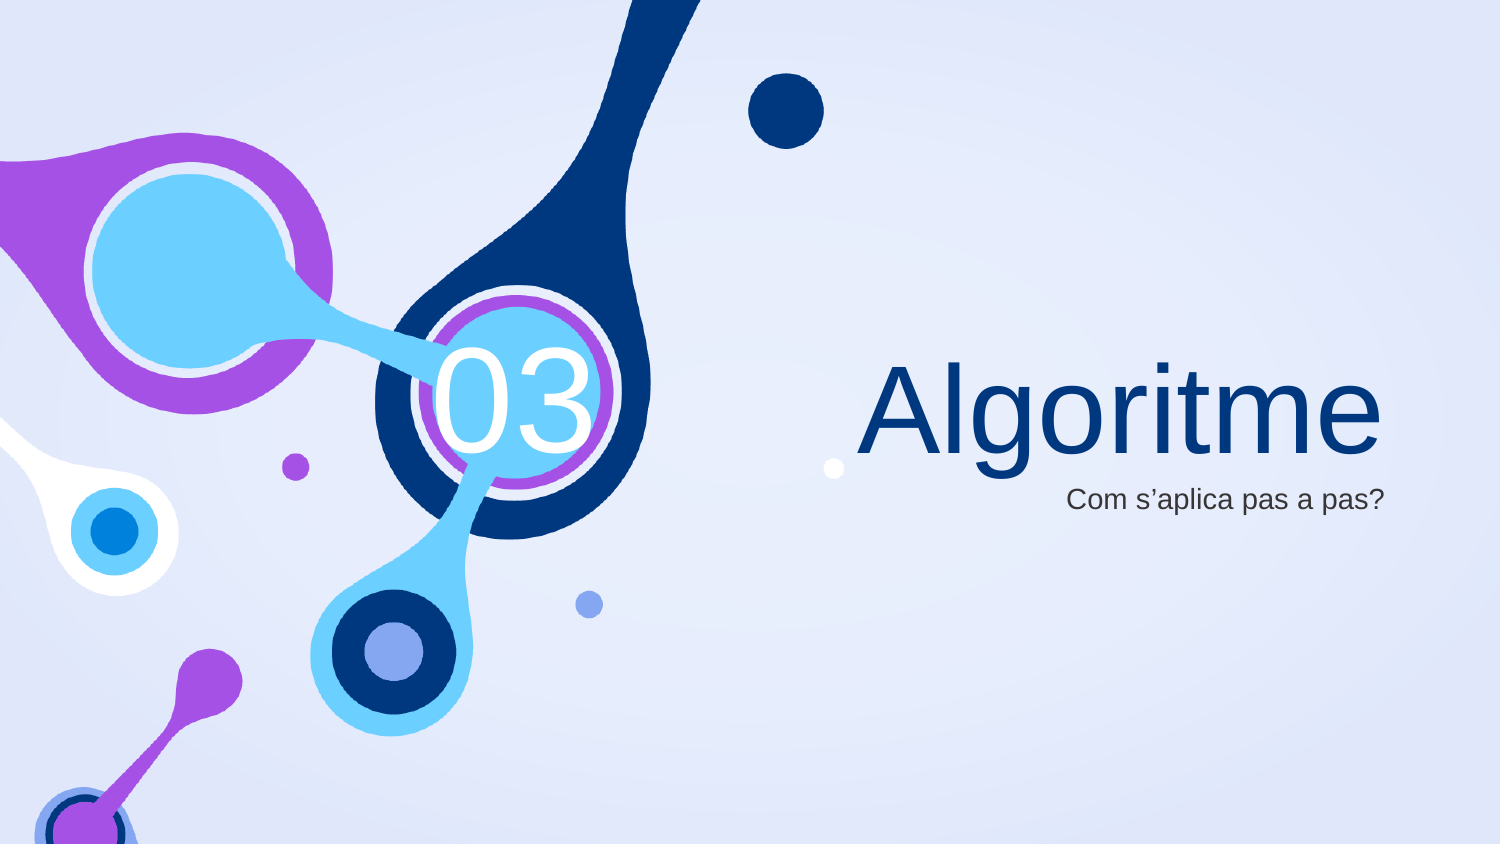

03
# Algoritme
Com s’aplica pas a pas?